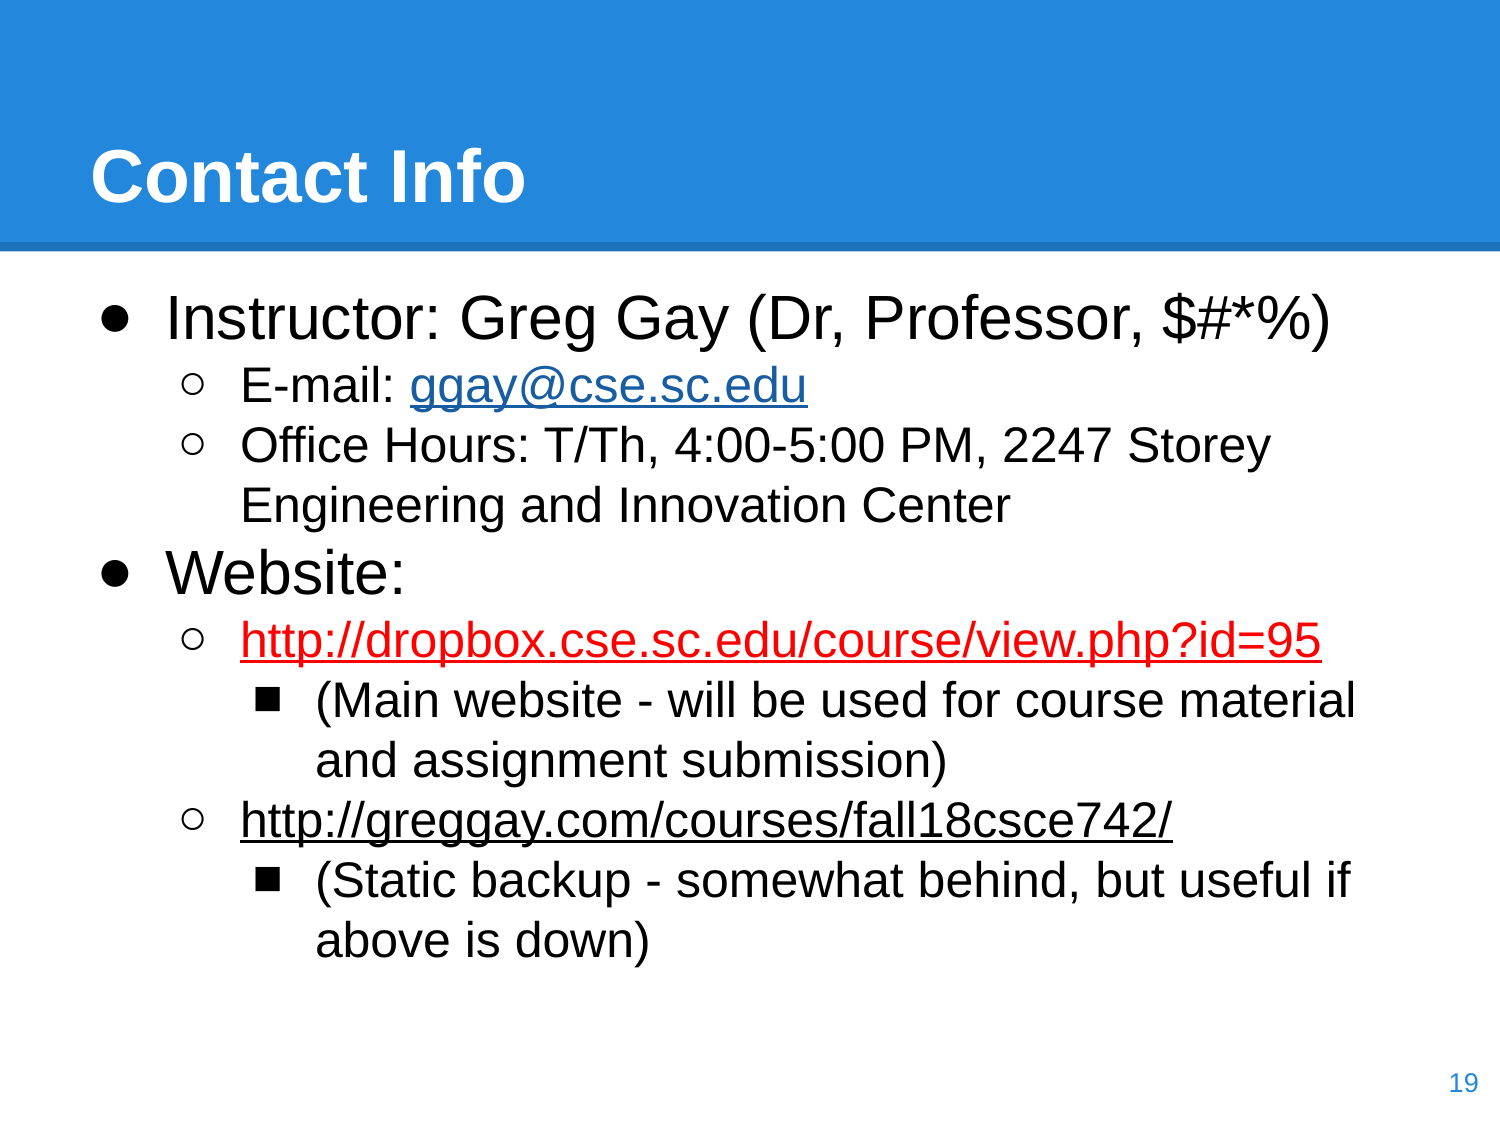

# Contact Info
Instructor: Greg Gay (Dr, Professor, $#*%)
E-mail: ggay@cse.sc.edu
Office Hours: T/Th, 4:00-5:00 PM, 2247 Storey Engineering and Innovation Center
Website:
http://dropbox.cse.sc.edu/course/view.php?id=95
(Main website - will be used for course material and assignment submission)
http://greggay.com/courses/fall18csce742/
(Static backup - somewhat behind, but useful if above is down)

19